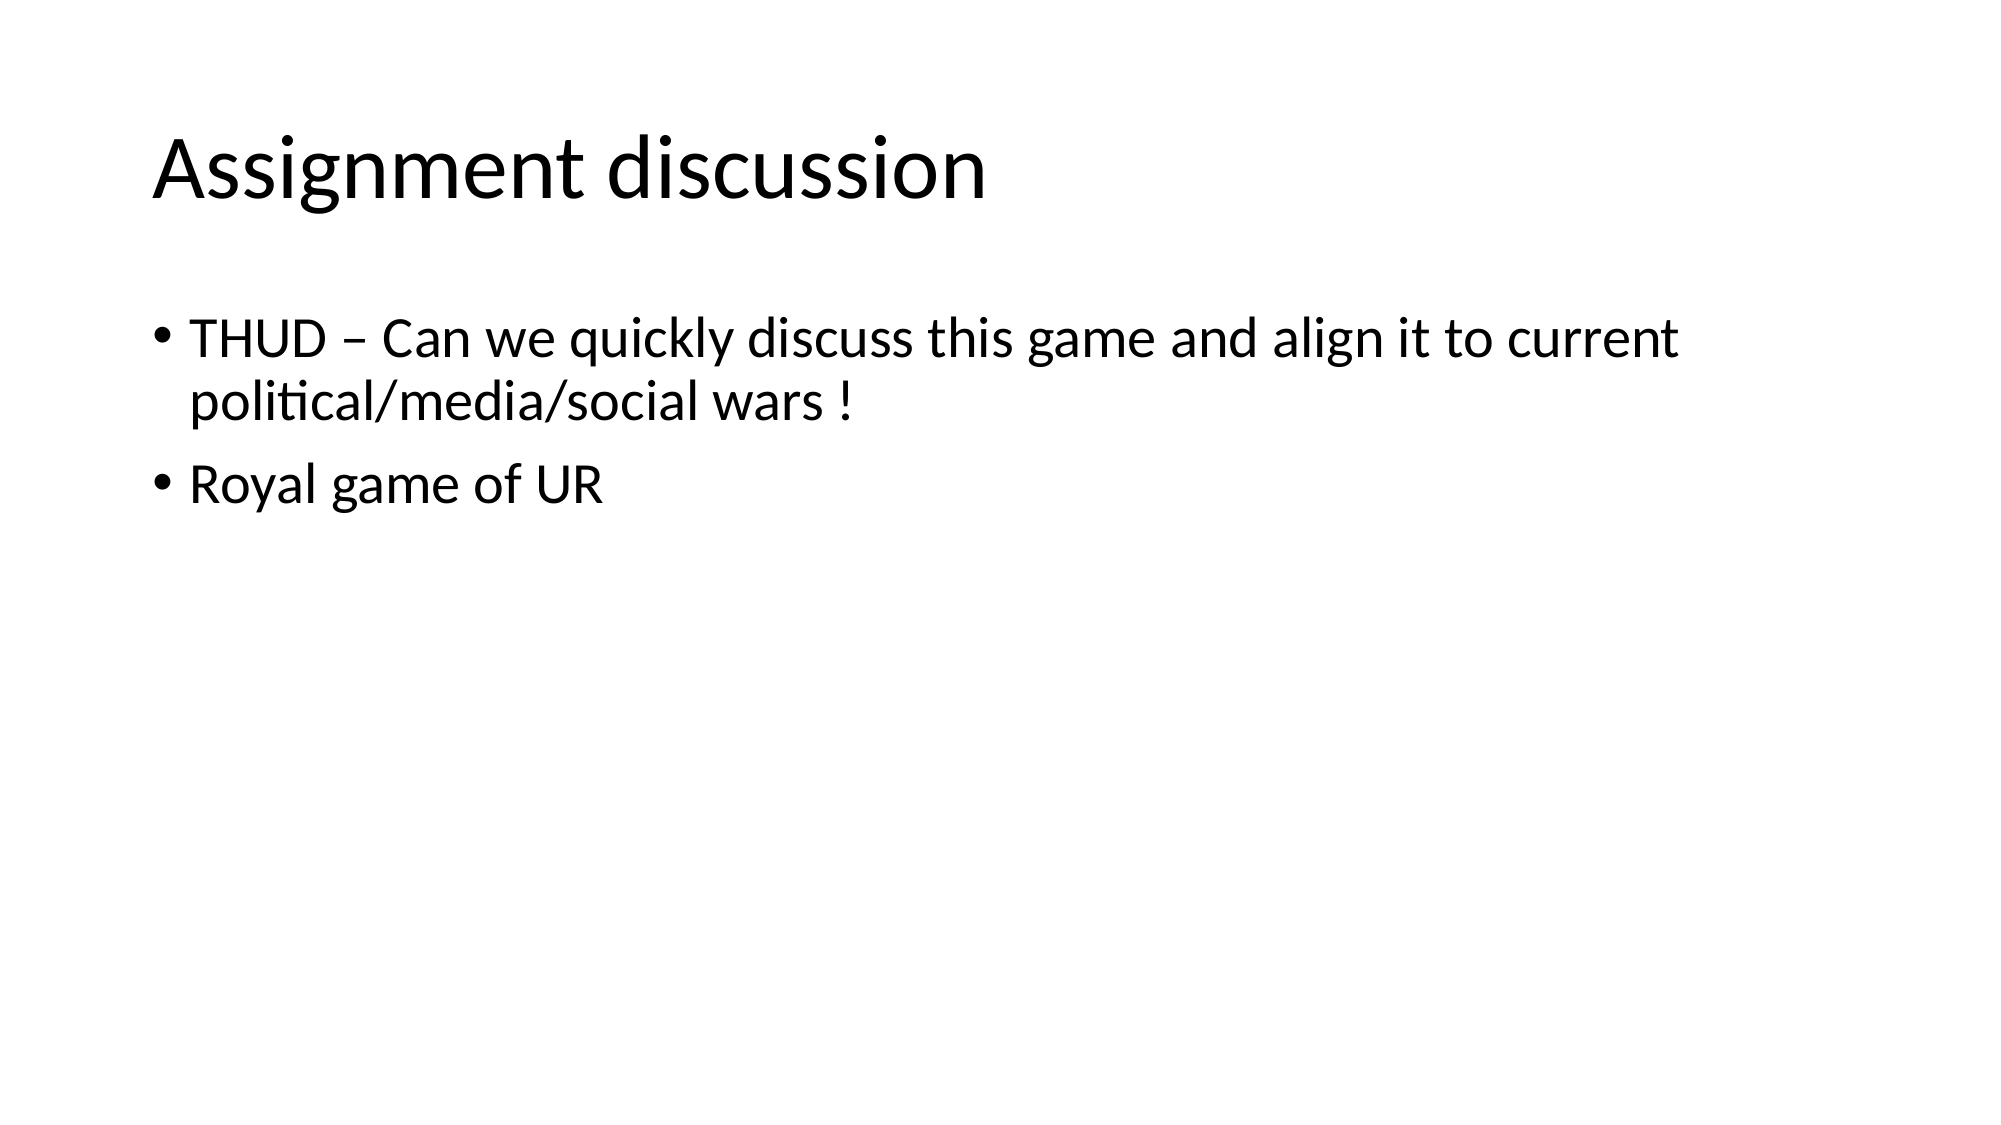

# Assignment discussion
THUD – Can we quickly discuss this game and align it to current political/media/social wars !
Royal game of UR